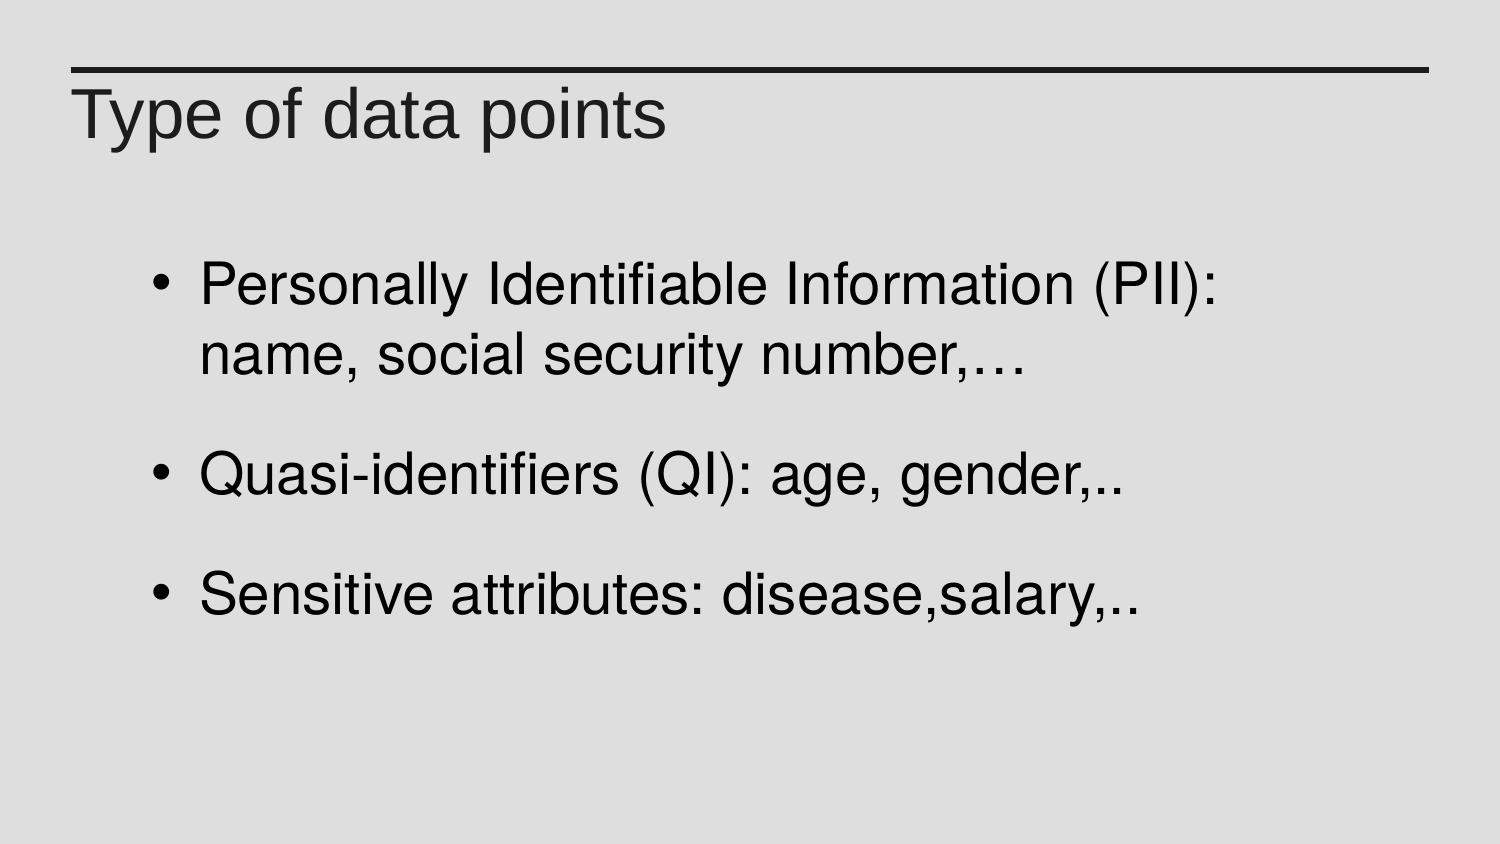

Type of data points

Personally Identifiable Information (PII): name, social security number,…
Quasi-identifiers (QI): age, gender,..
Sensitive attributes: disease,salary,..